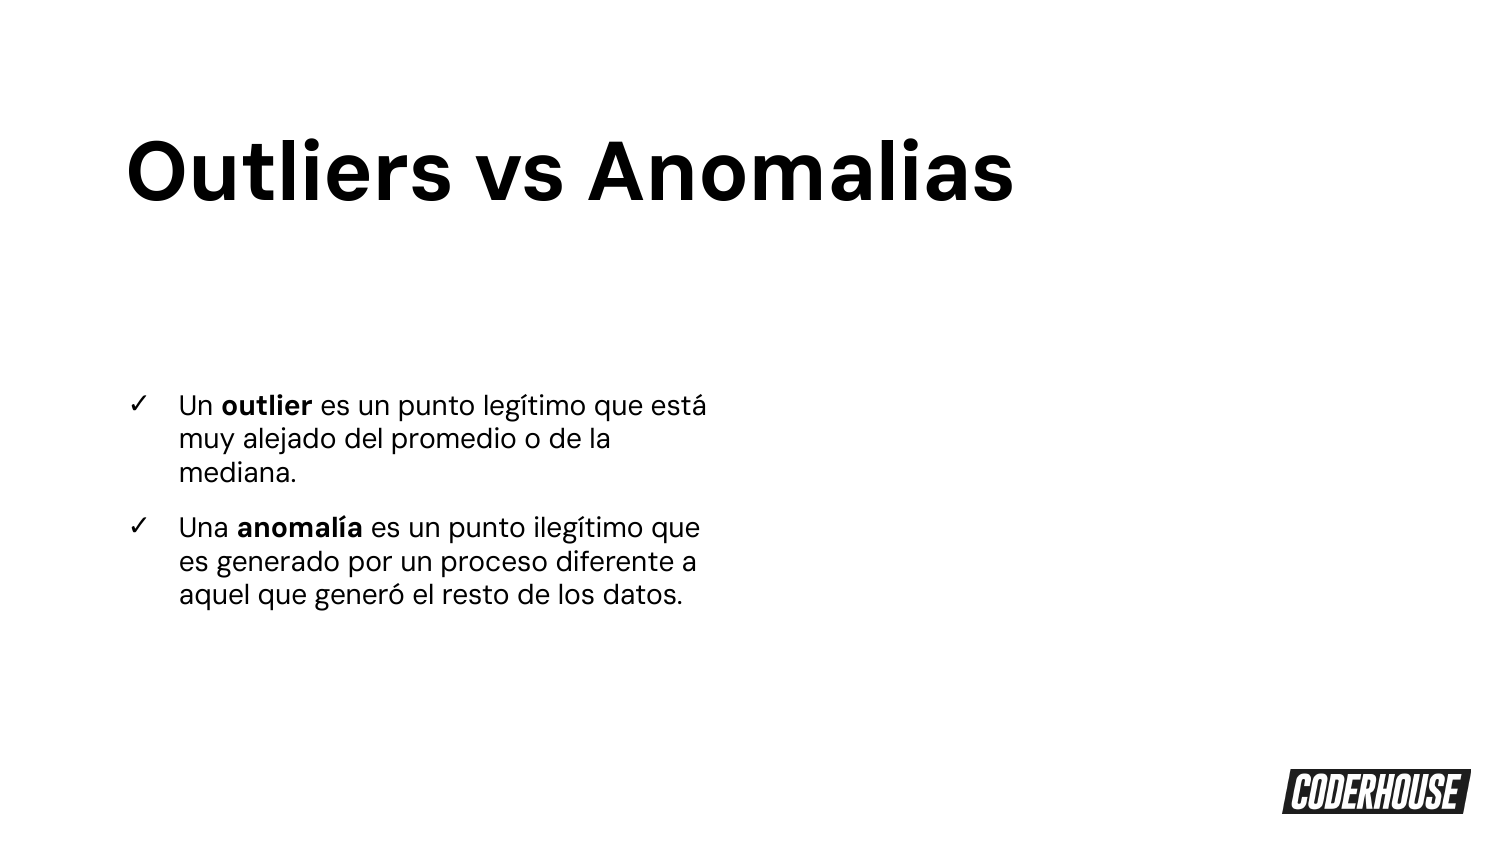

Outliers vs Anomalias

Un outlier es un punto legítimo que está muy alejado del promedio o de la mediana.
Una anomalía es un punto ilegítimo que es generado por un proceso diferente a aquel que generó el resto de los datos.